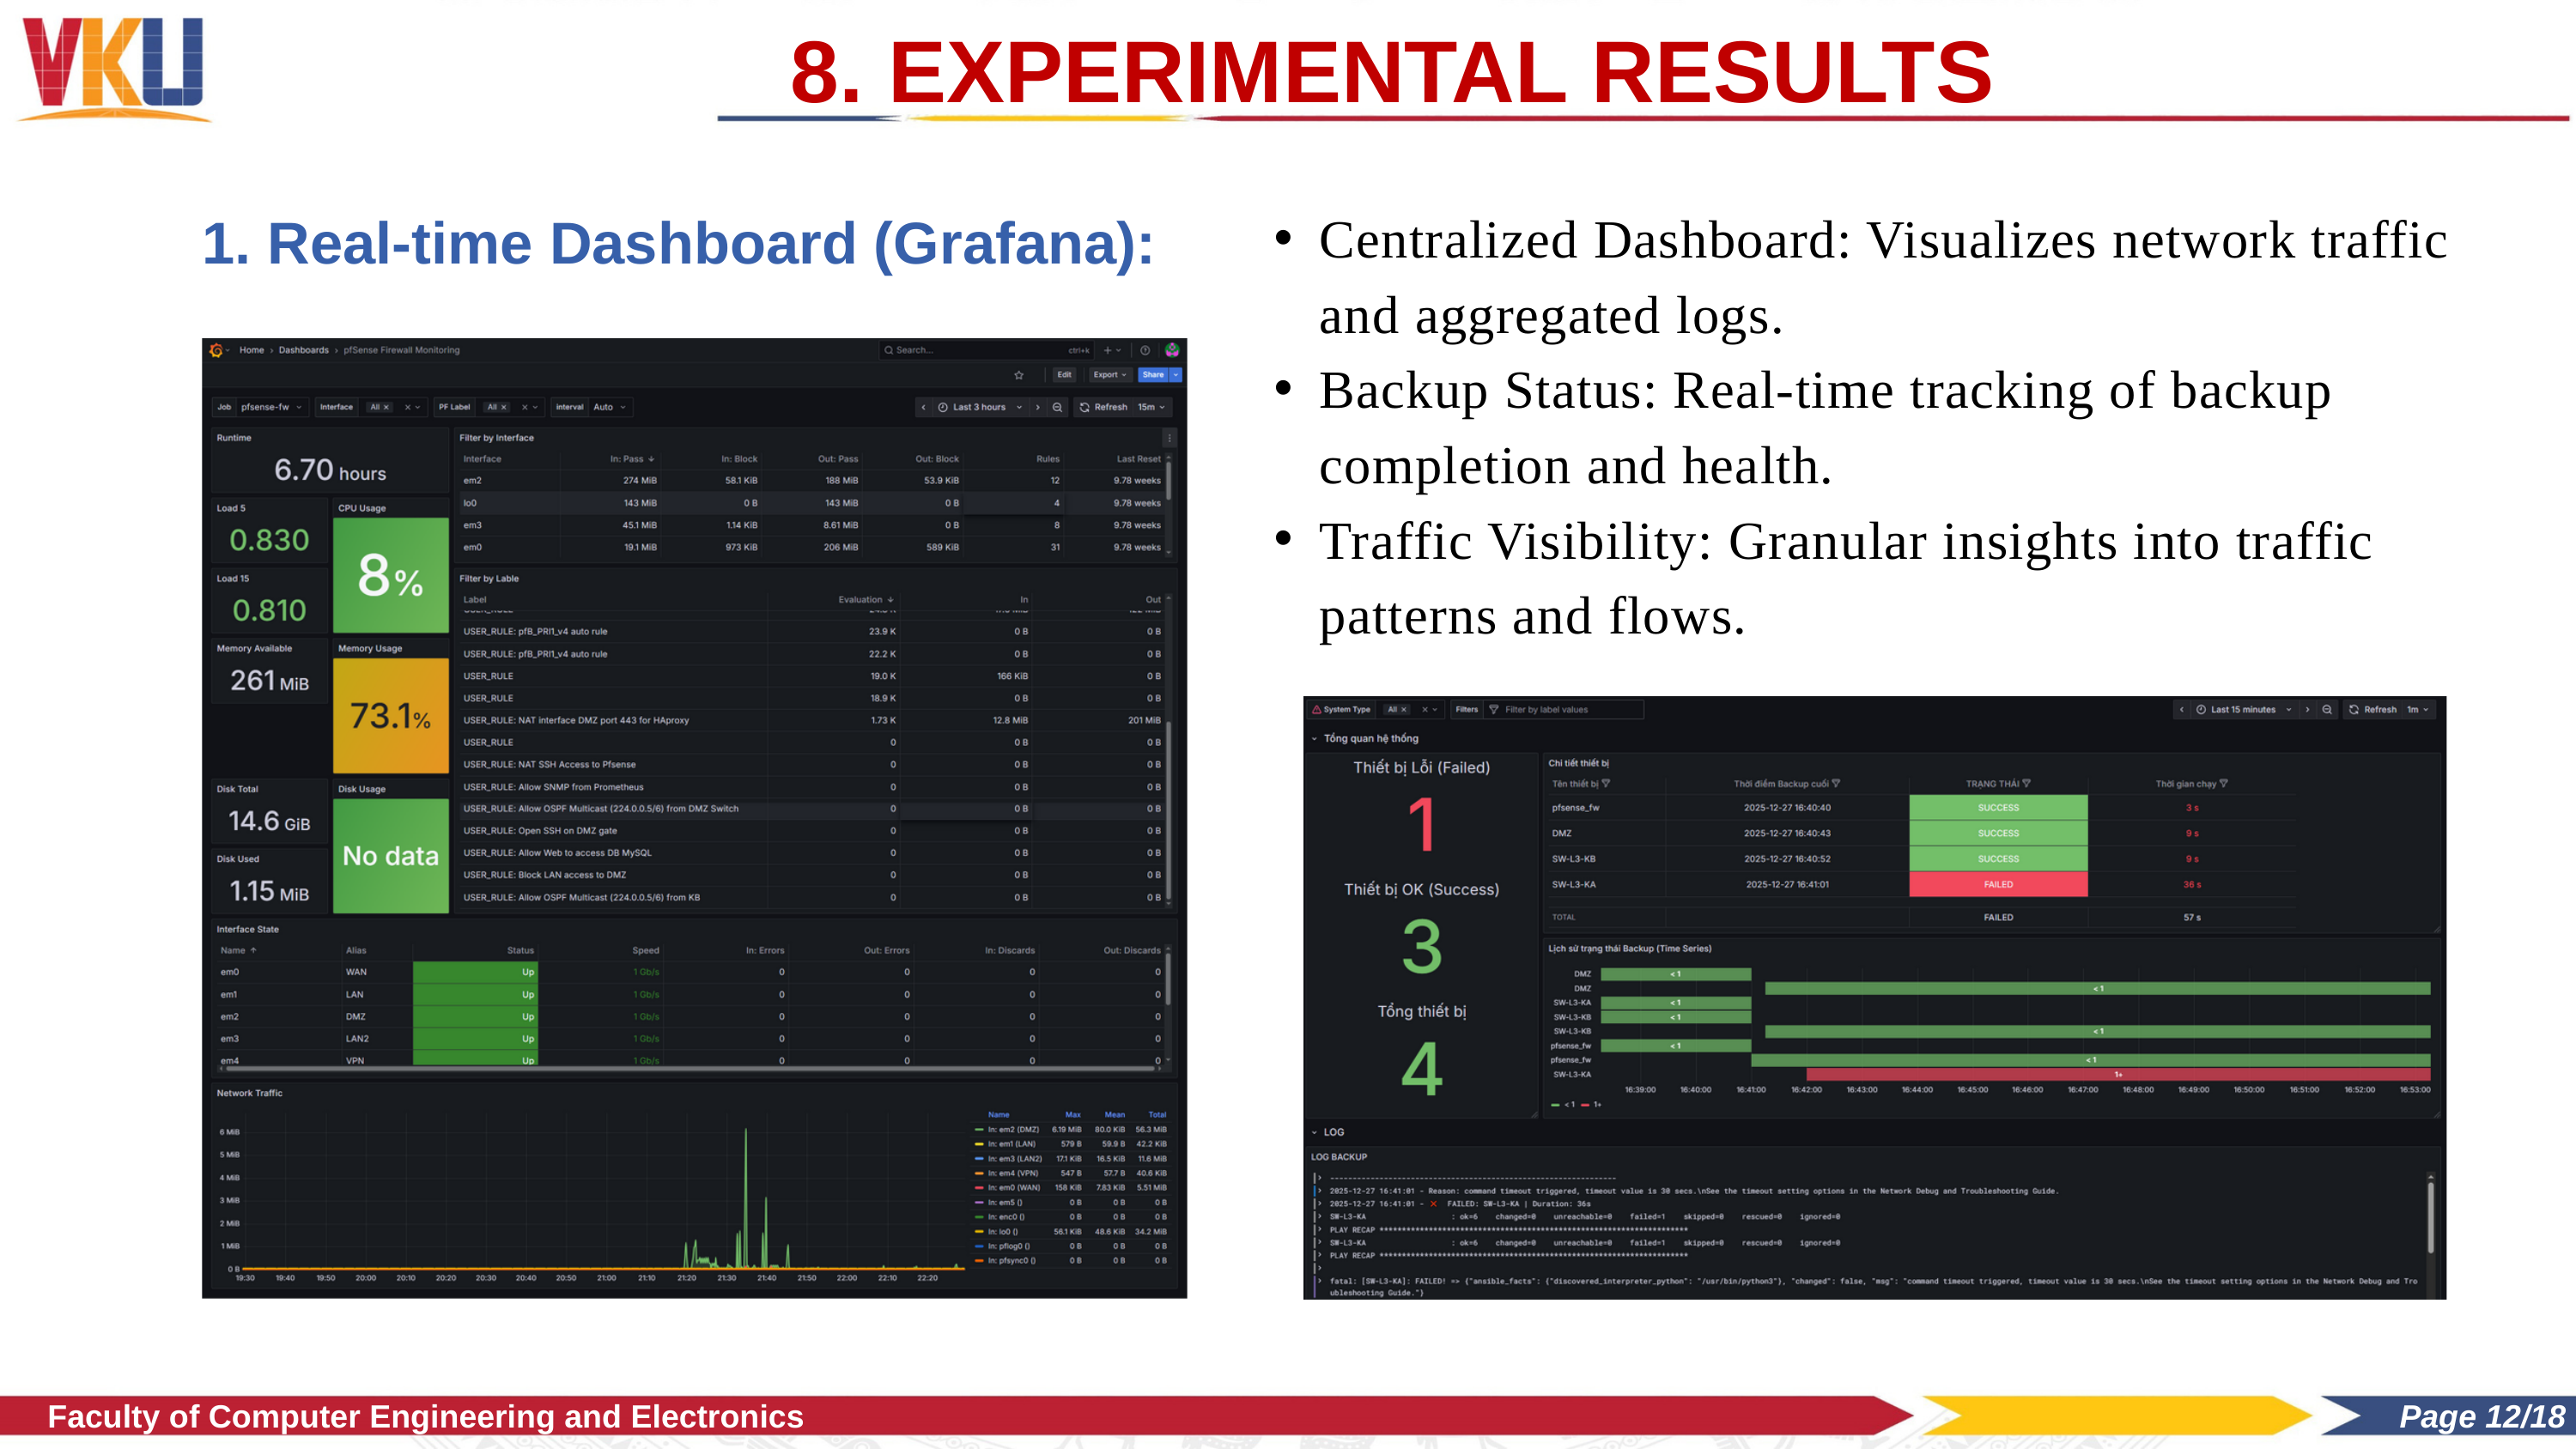

8. EXPERIMENTAL RESULTS
Centralized Dashboard: Visualizes network traffic and aggregated logs.
Backup Status: Real-time tracking of backup completion and health.
Traffic Visibility: Granular insights into traffic patterns and flows.
1. Real-time Dashboard (Grafana):

Faculty of Computer Engineering and Electronics

Page 2/16

Faculty of Computer Engineering and Electronics

Page 12/18